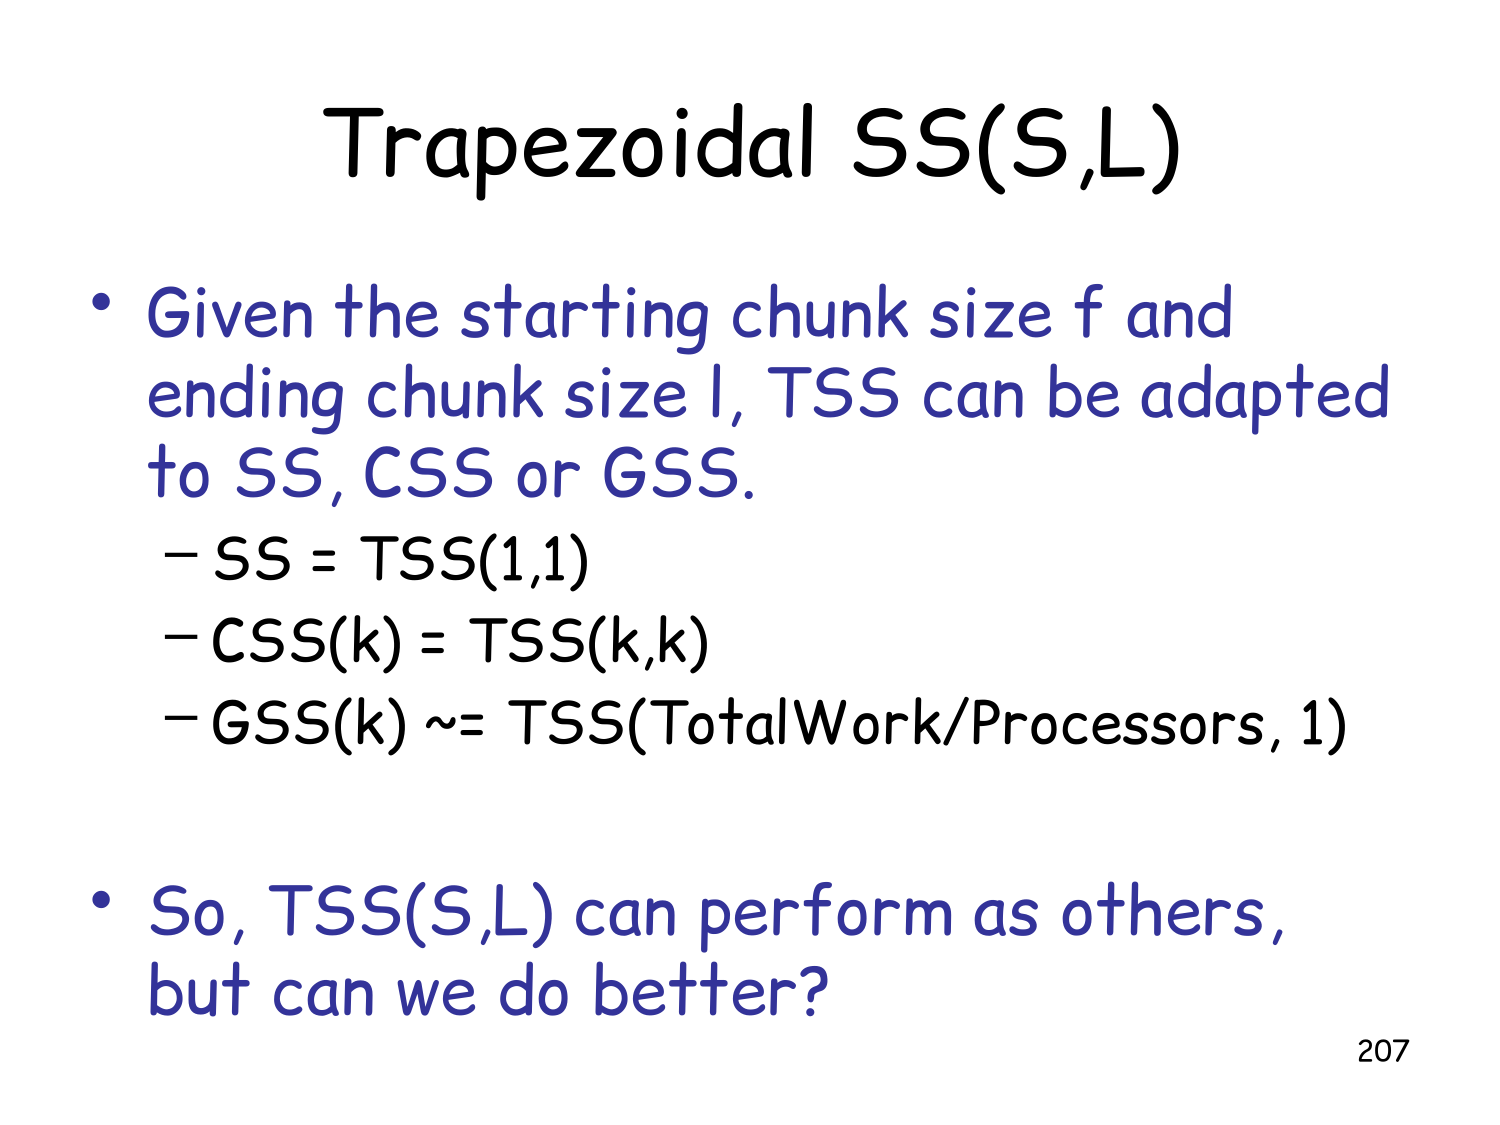

Trapezoidal SS(S,L)
Given the starting chunk size f and ending chunk size l, TSS can be adapted to SS, CSS or GSS.
SS = TSS(1,1)
CSS(k) = TSS(k,k)
GSS(k) ~= TSS(TotalWork/Processors, 1)

So, TSS(S,L) can perform as others, but can we do better?
207